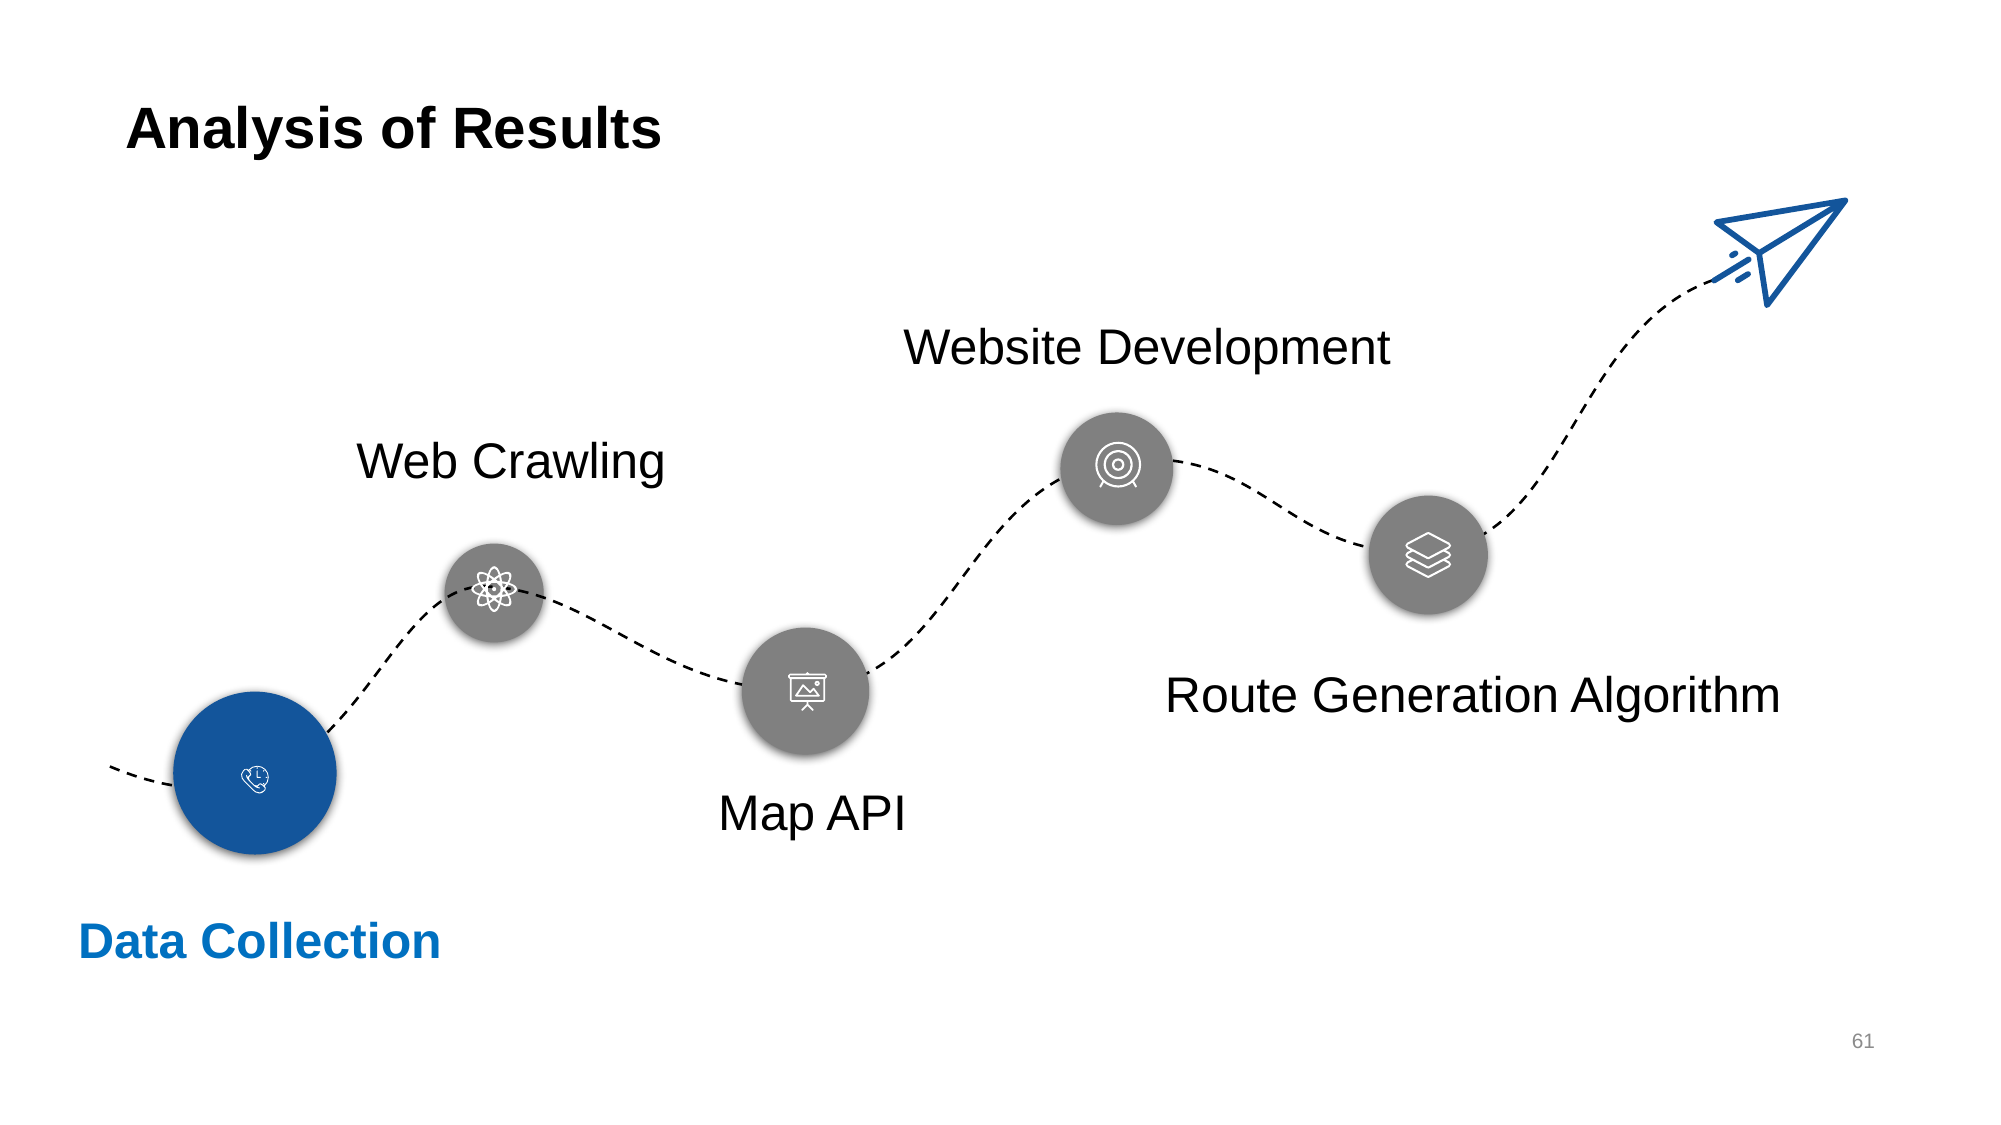

# Analysis of Results

Website Development

Web Crawling

Route Generation Algorithm

Map API
Data Collection
61